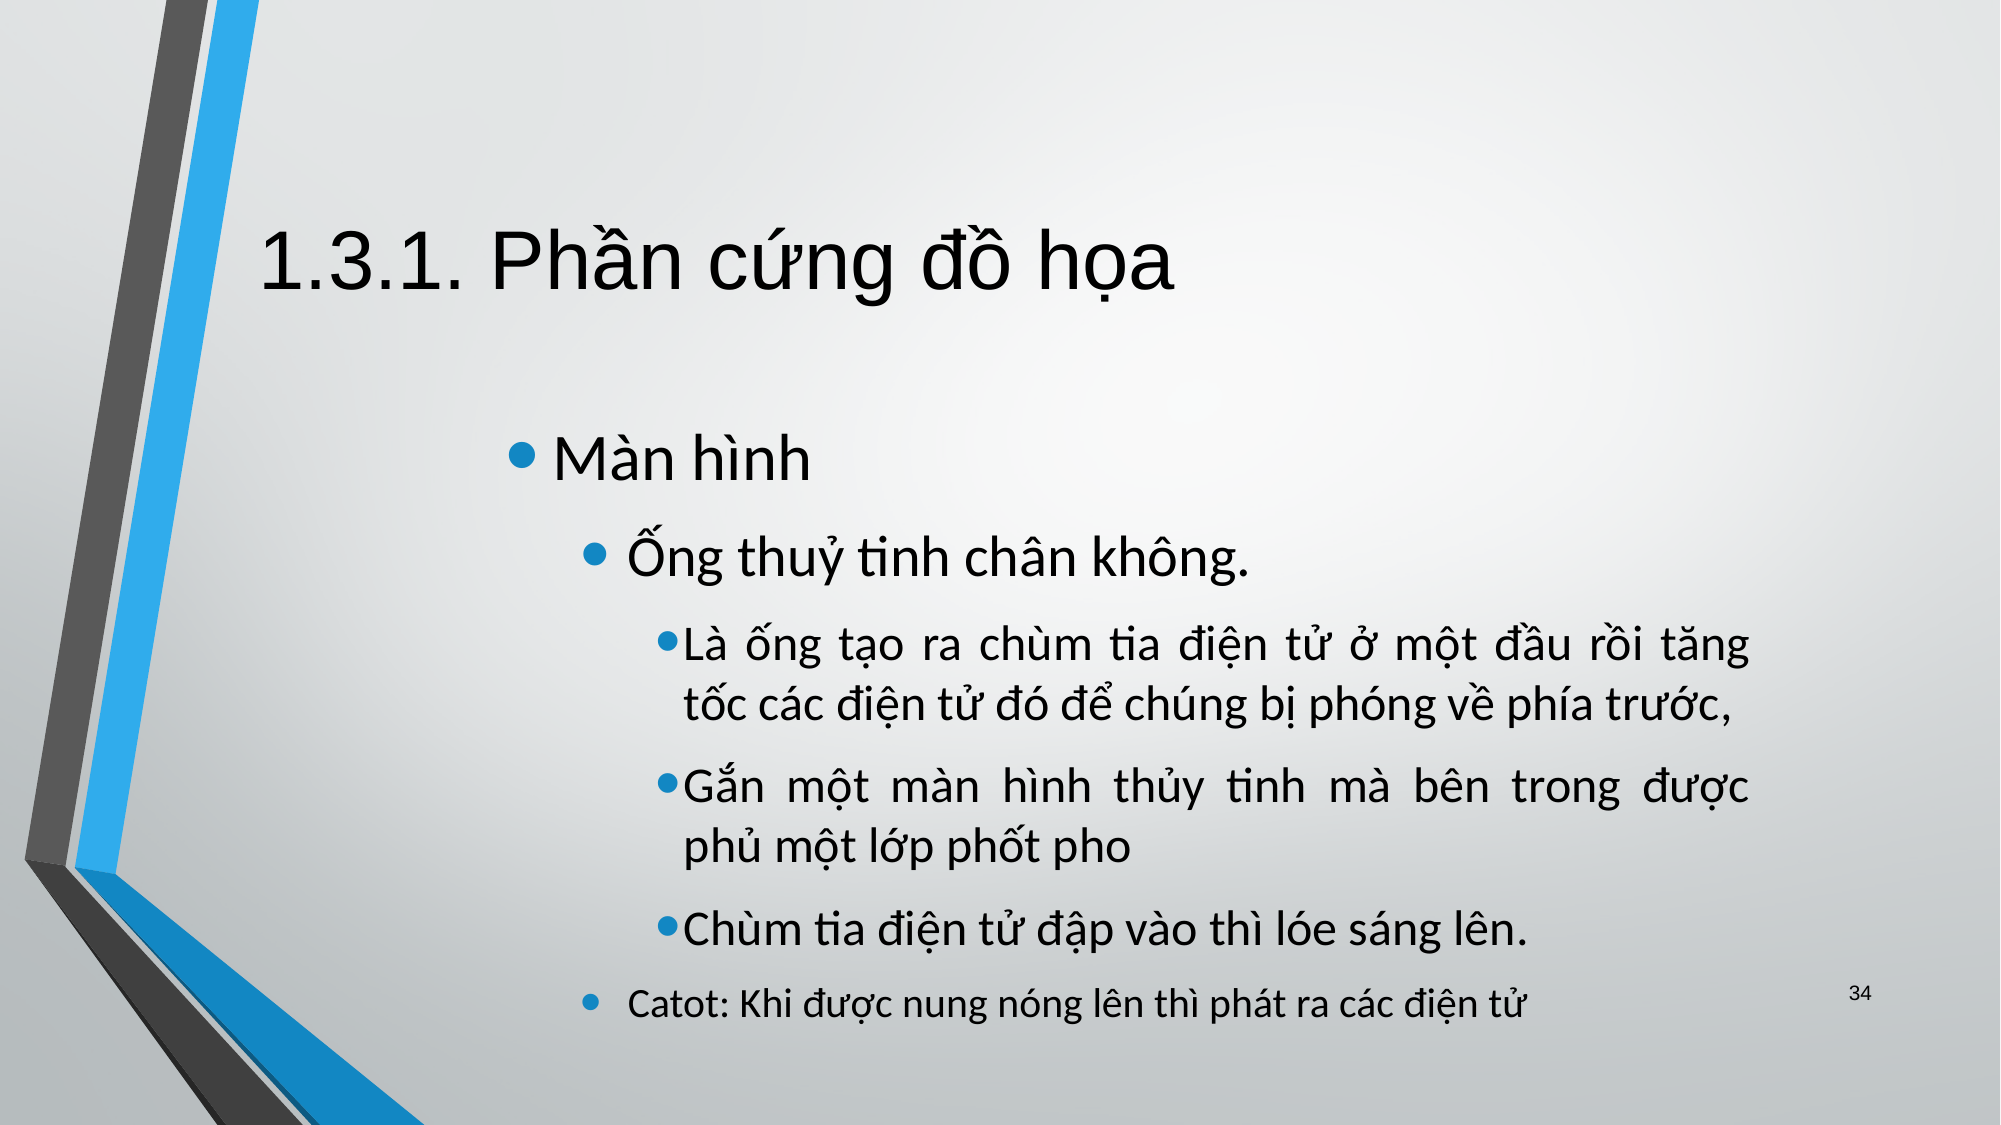

# 1.3.1. Phần cứng đồ họa
Màn hình
Ống thuỷ tinh chân không.
Là ống tạo ra chùm tia điện tử ở một đầu rồi tăng tốc các điện tử đó để chúng bị phóng về phía trước,
Gắn một màn hình thủy tinh mà bên trong được phủ một lớp phốt pho
Chùm tia điện tử đập vào thì lóe sáng lên.
Catot: Khi được nung nóng lên thì phát ra các điện tử

34